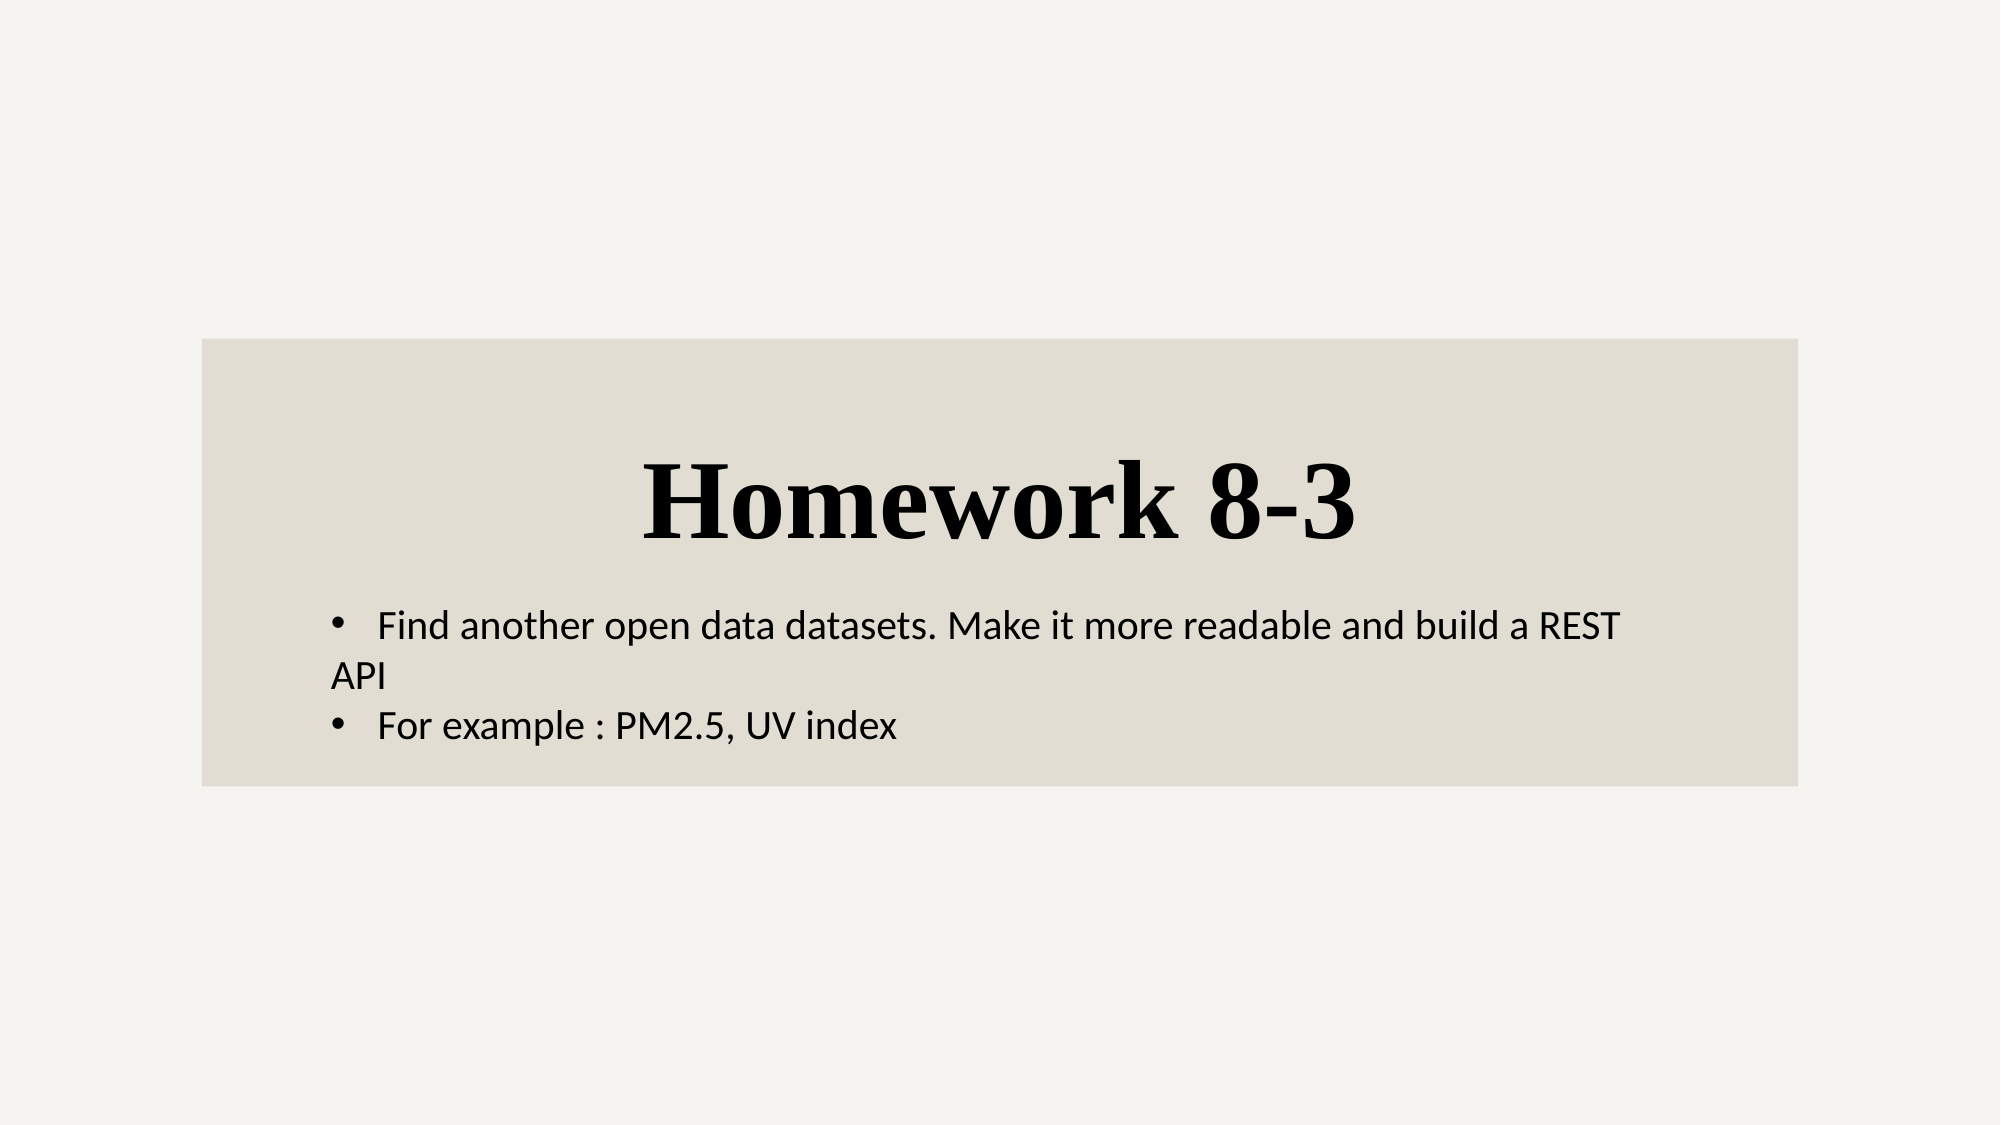

Homework 8-3

Find another open data datasets. Make it more readable and build a REST
API
For example : PM2.5, UV index